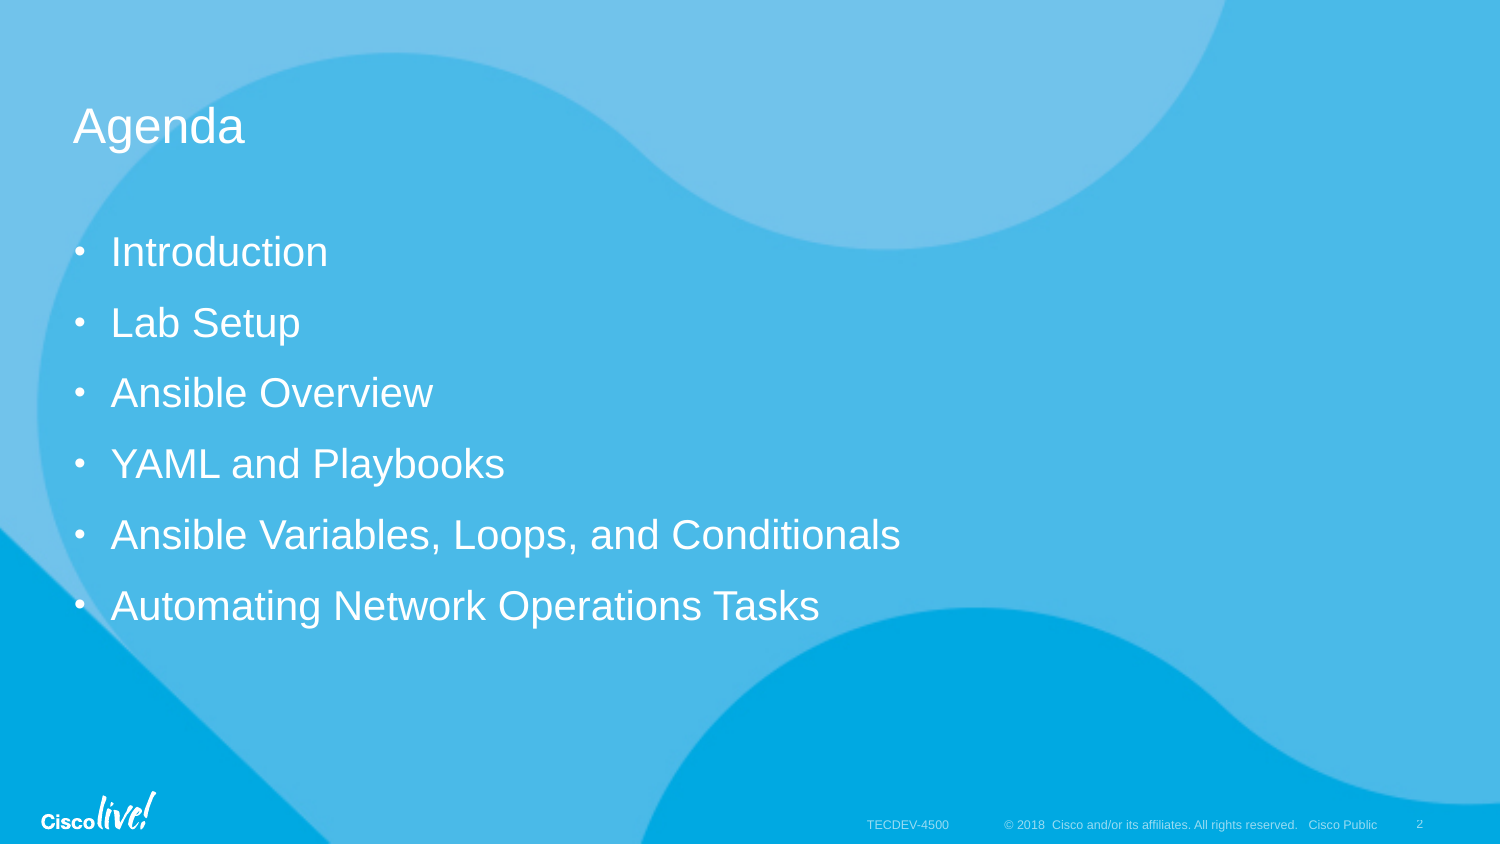

# Agenda
Introduction
Lab Setup
Ansible Overview
YAML and Playbooks
Ansible Variables, Loops, and Conditionals
Automating Network Operations Tasks

2
TECDEV-4500